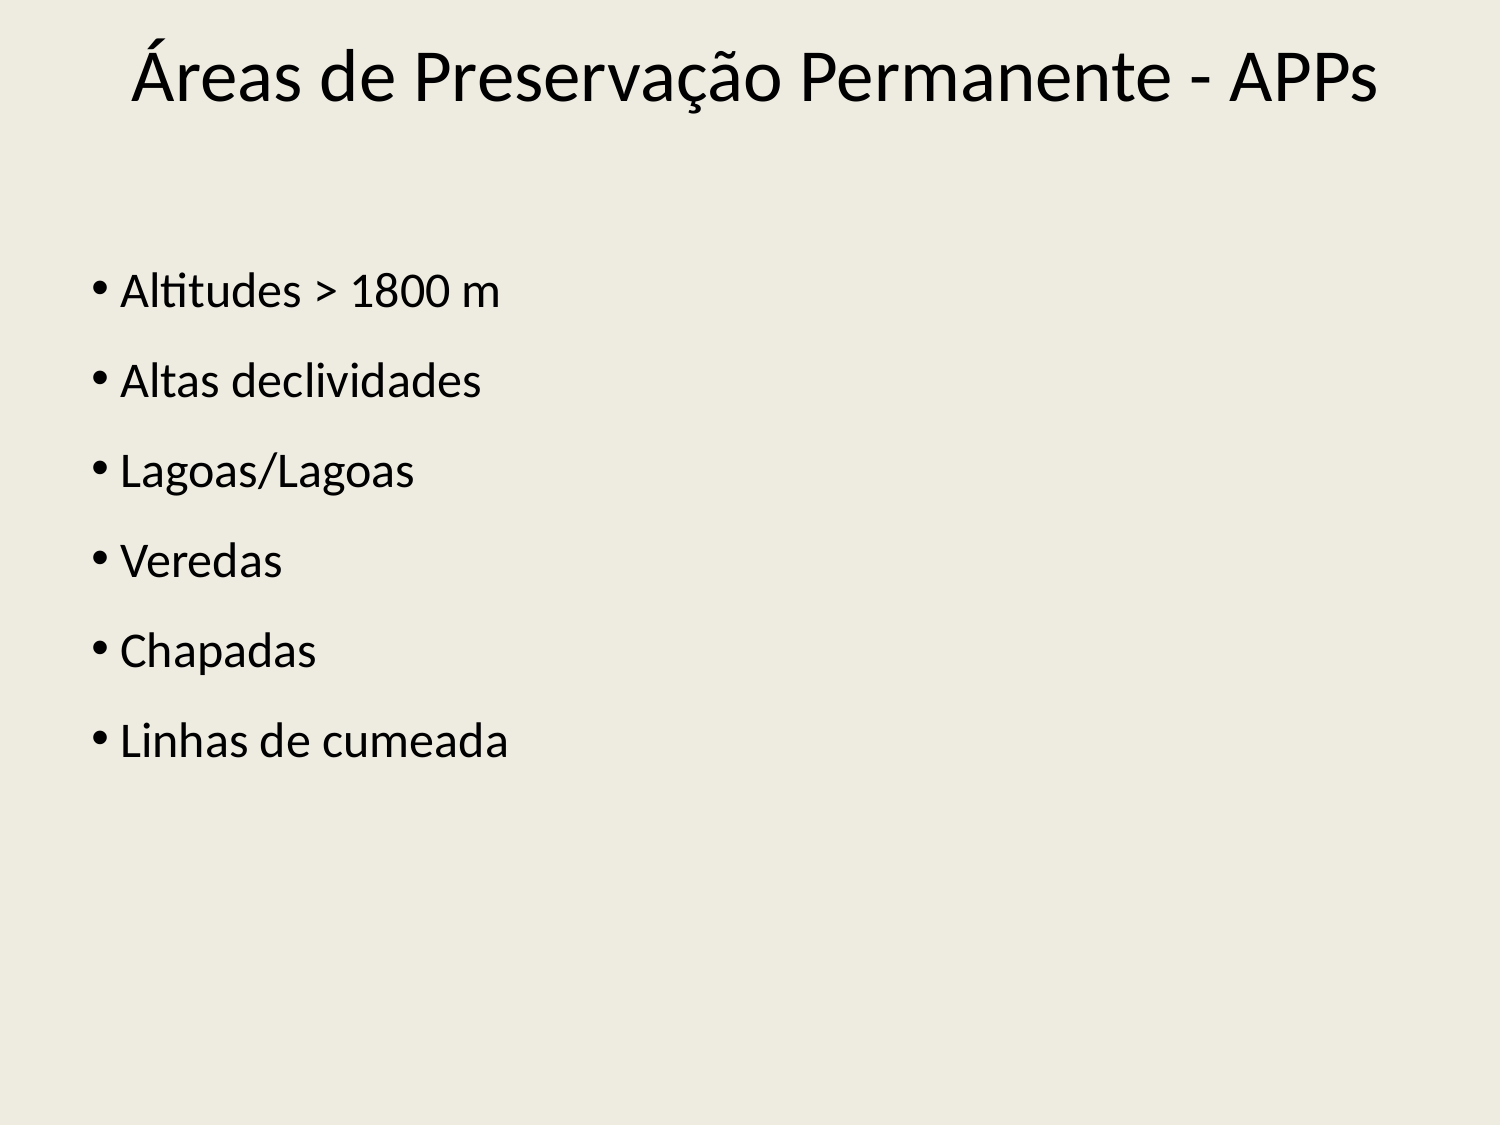

Áreas de Preservação Permanente - APPs
 Altitudes > 1800 m
 Altas declividades
 Lagoas/Lagoas
 Veredas
 Chapadas
 Linhas de cumeada